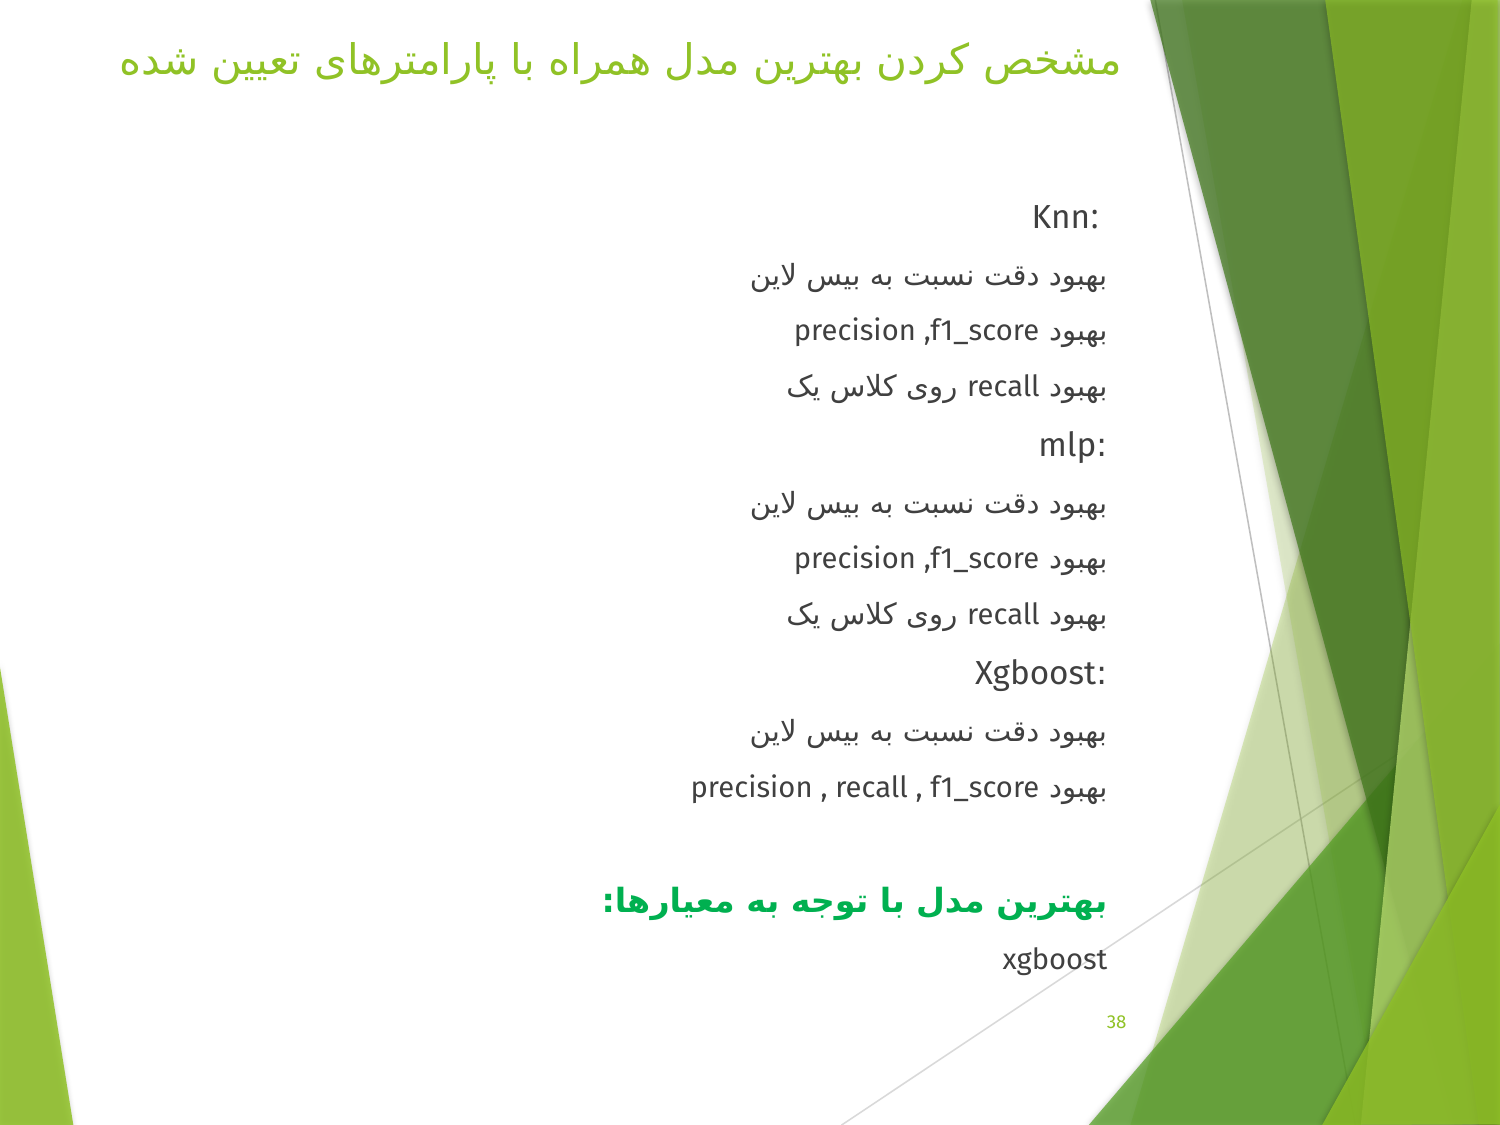

# مشخص کردن بهترین مدل همراه با پارامترهای تعیین شده
 :Knn
بهبود دقت نسبت به بیس لاین
بهبود precision ,f1_score
بهبود recall روی کلاس یک
:mlp
بهبود دقت نسبت به بیس لاین
بهبود precision ,f1_score
بهبود recall روی کلاس یک
:Xgboost
بهبود دقت نسبت به بیس لاین
بهبود precision , recall , f1_score

بهترین مدل با توجه به معیارها:
xgboost

38